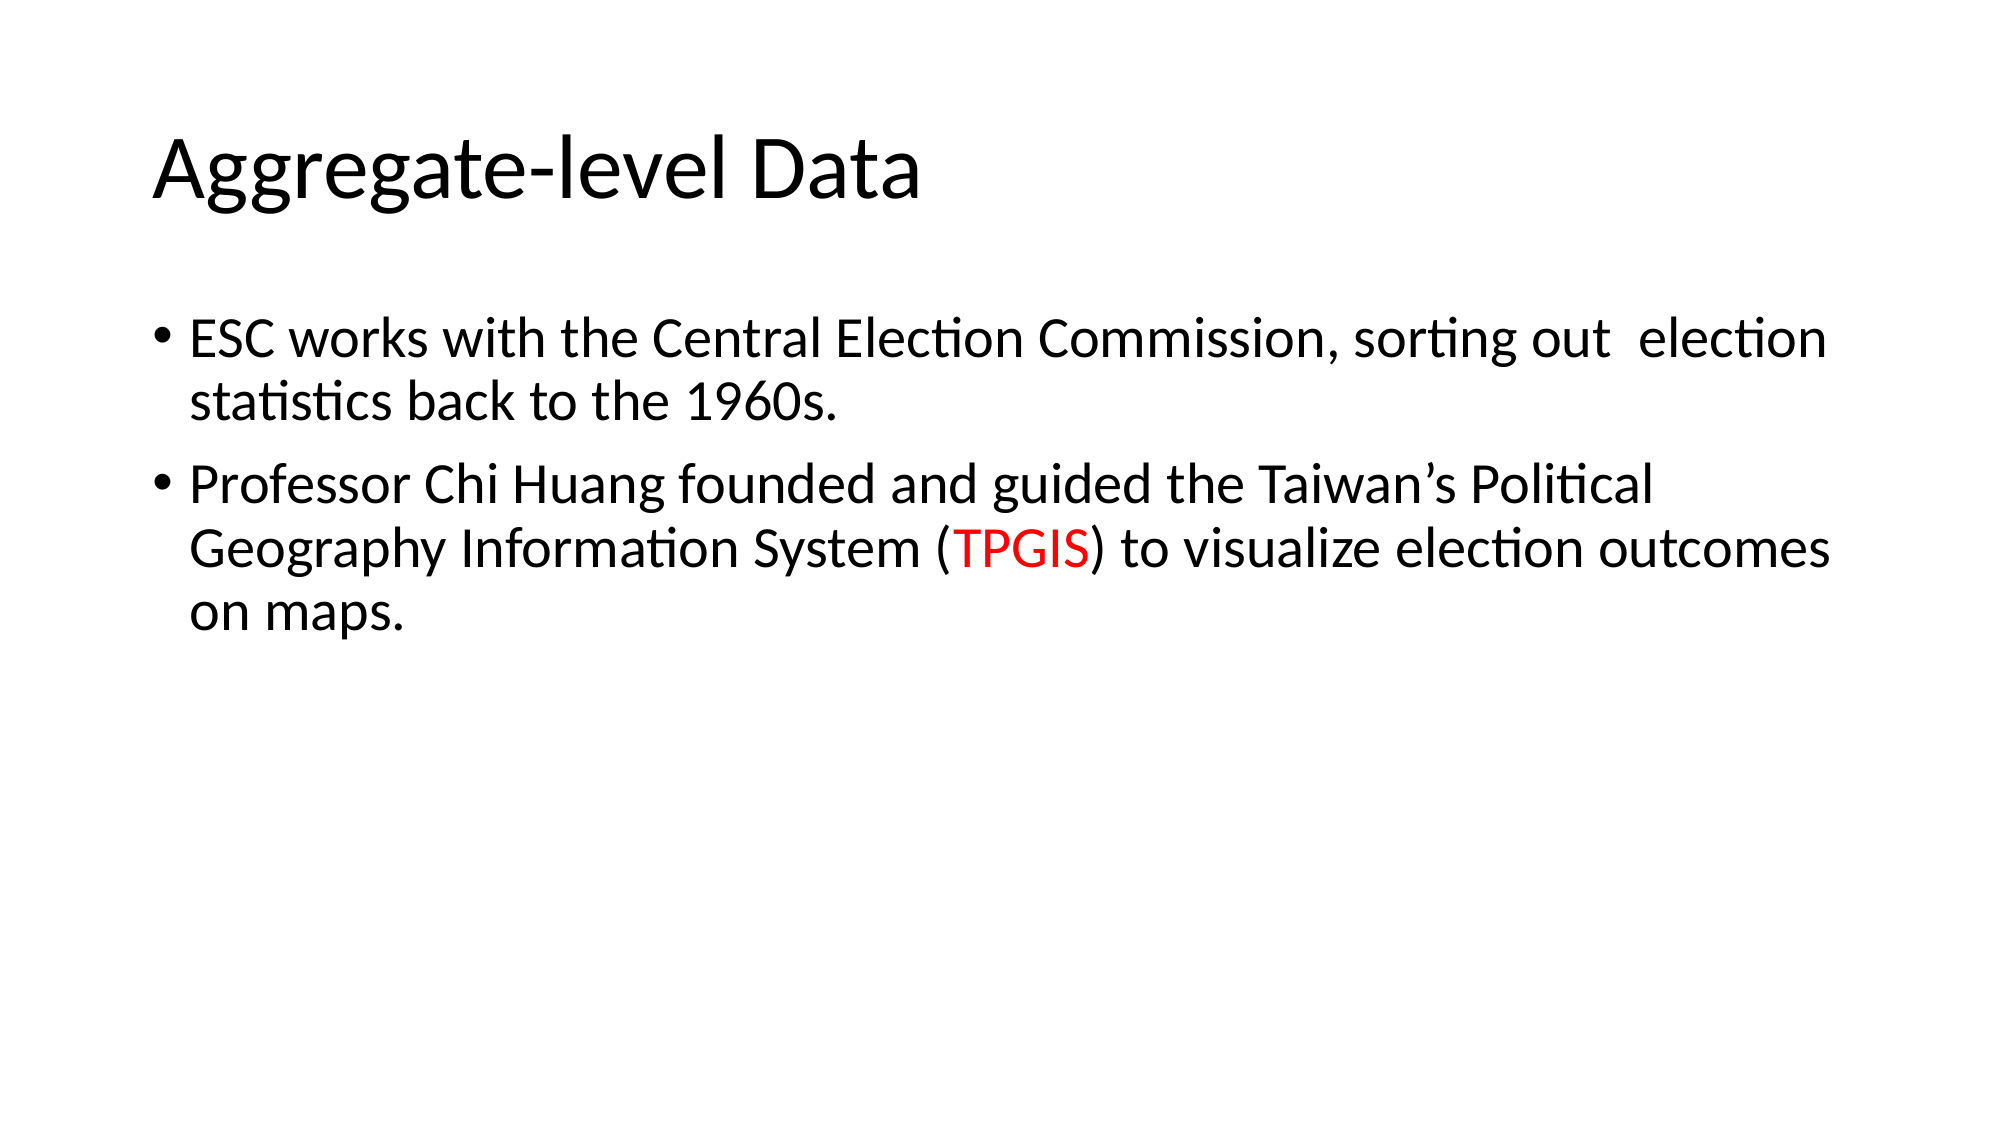

# Aggregate-level Data
ESC works with the Central Election Commission, sorting out  election statistics back to the 1960s.
Professor Chi Huang founded and guided the Taiwan’s Political Geography Information System (TPGIS) to visualize election outcomes on maps.